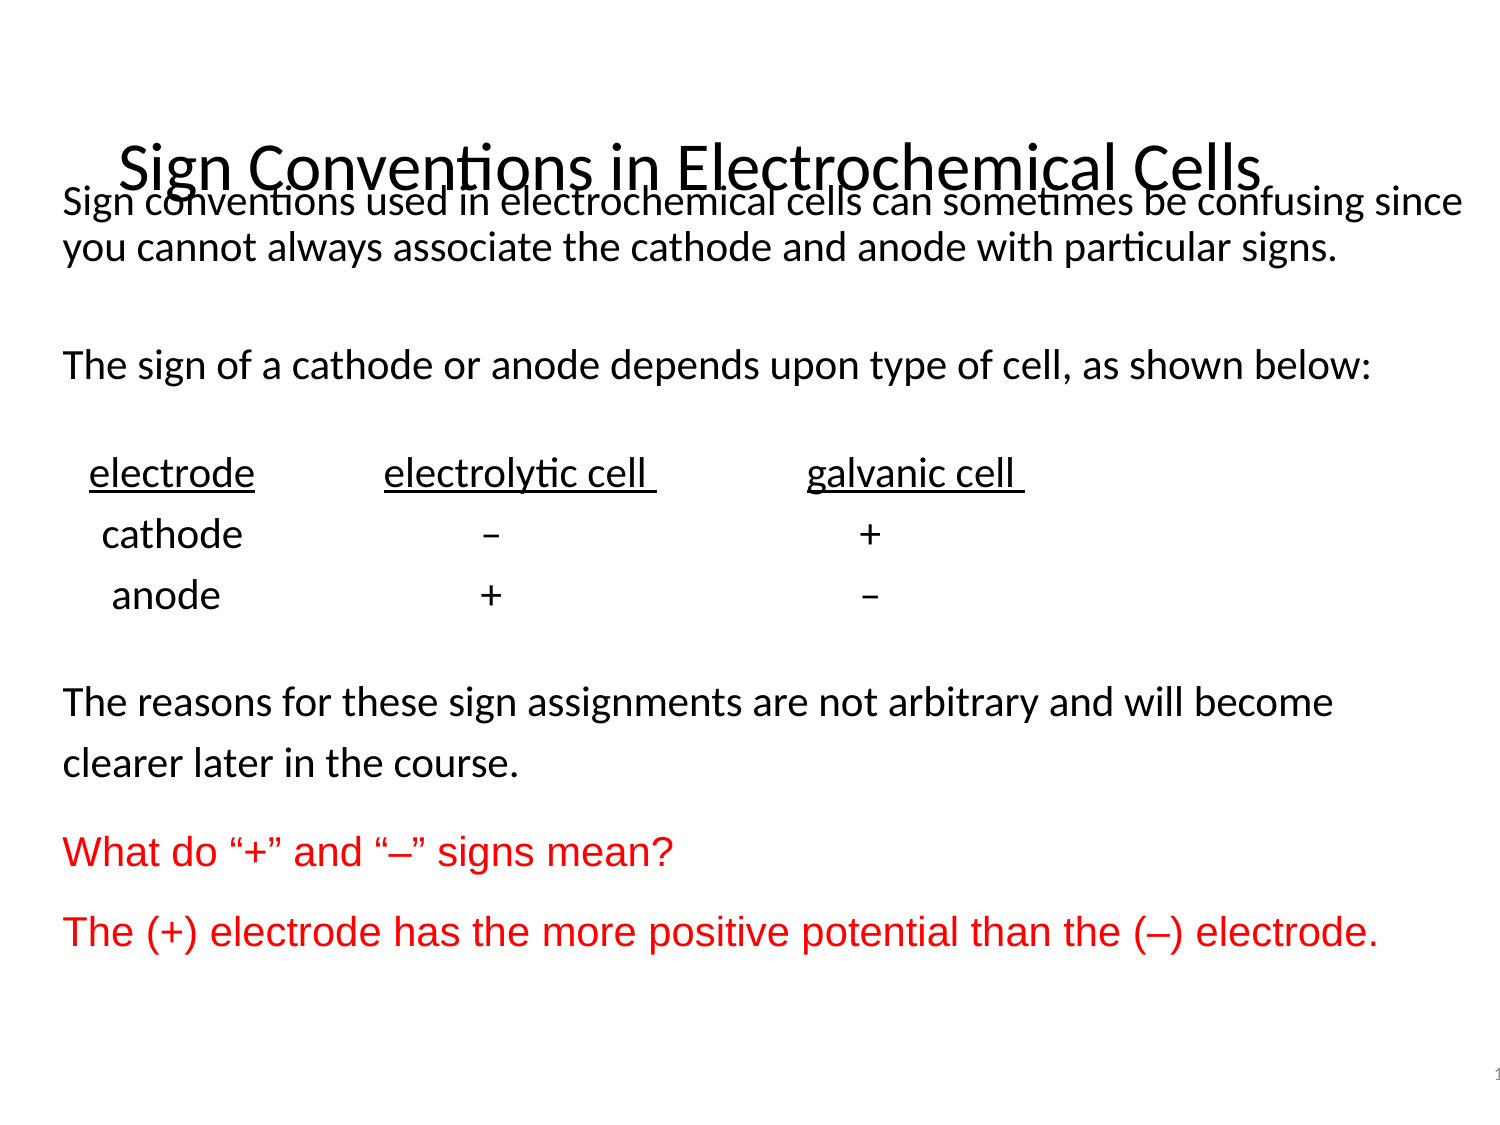

# Sign Conventions in Electrochemical Cells
Sign conventions used in electrochemical cells can sometimes be confusing since you cannot always associate the cathode and anode with particular signs.

The sign of a cathode or anode depends upon type of cell, as shown below:

   electrode 	    electrolytic cell 	    galvanic cell
    cathode 	              – 	                        +
     anode 	              + 	                        –

The reasons for these sign assignments are not arbitrary and will become
clearer later in the course.
What do “+” and “–” signs mean?
The (+) electrode has the more positive potential than the (–) electrode.
14
ChE 331 – F20